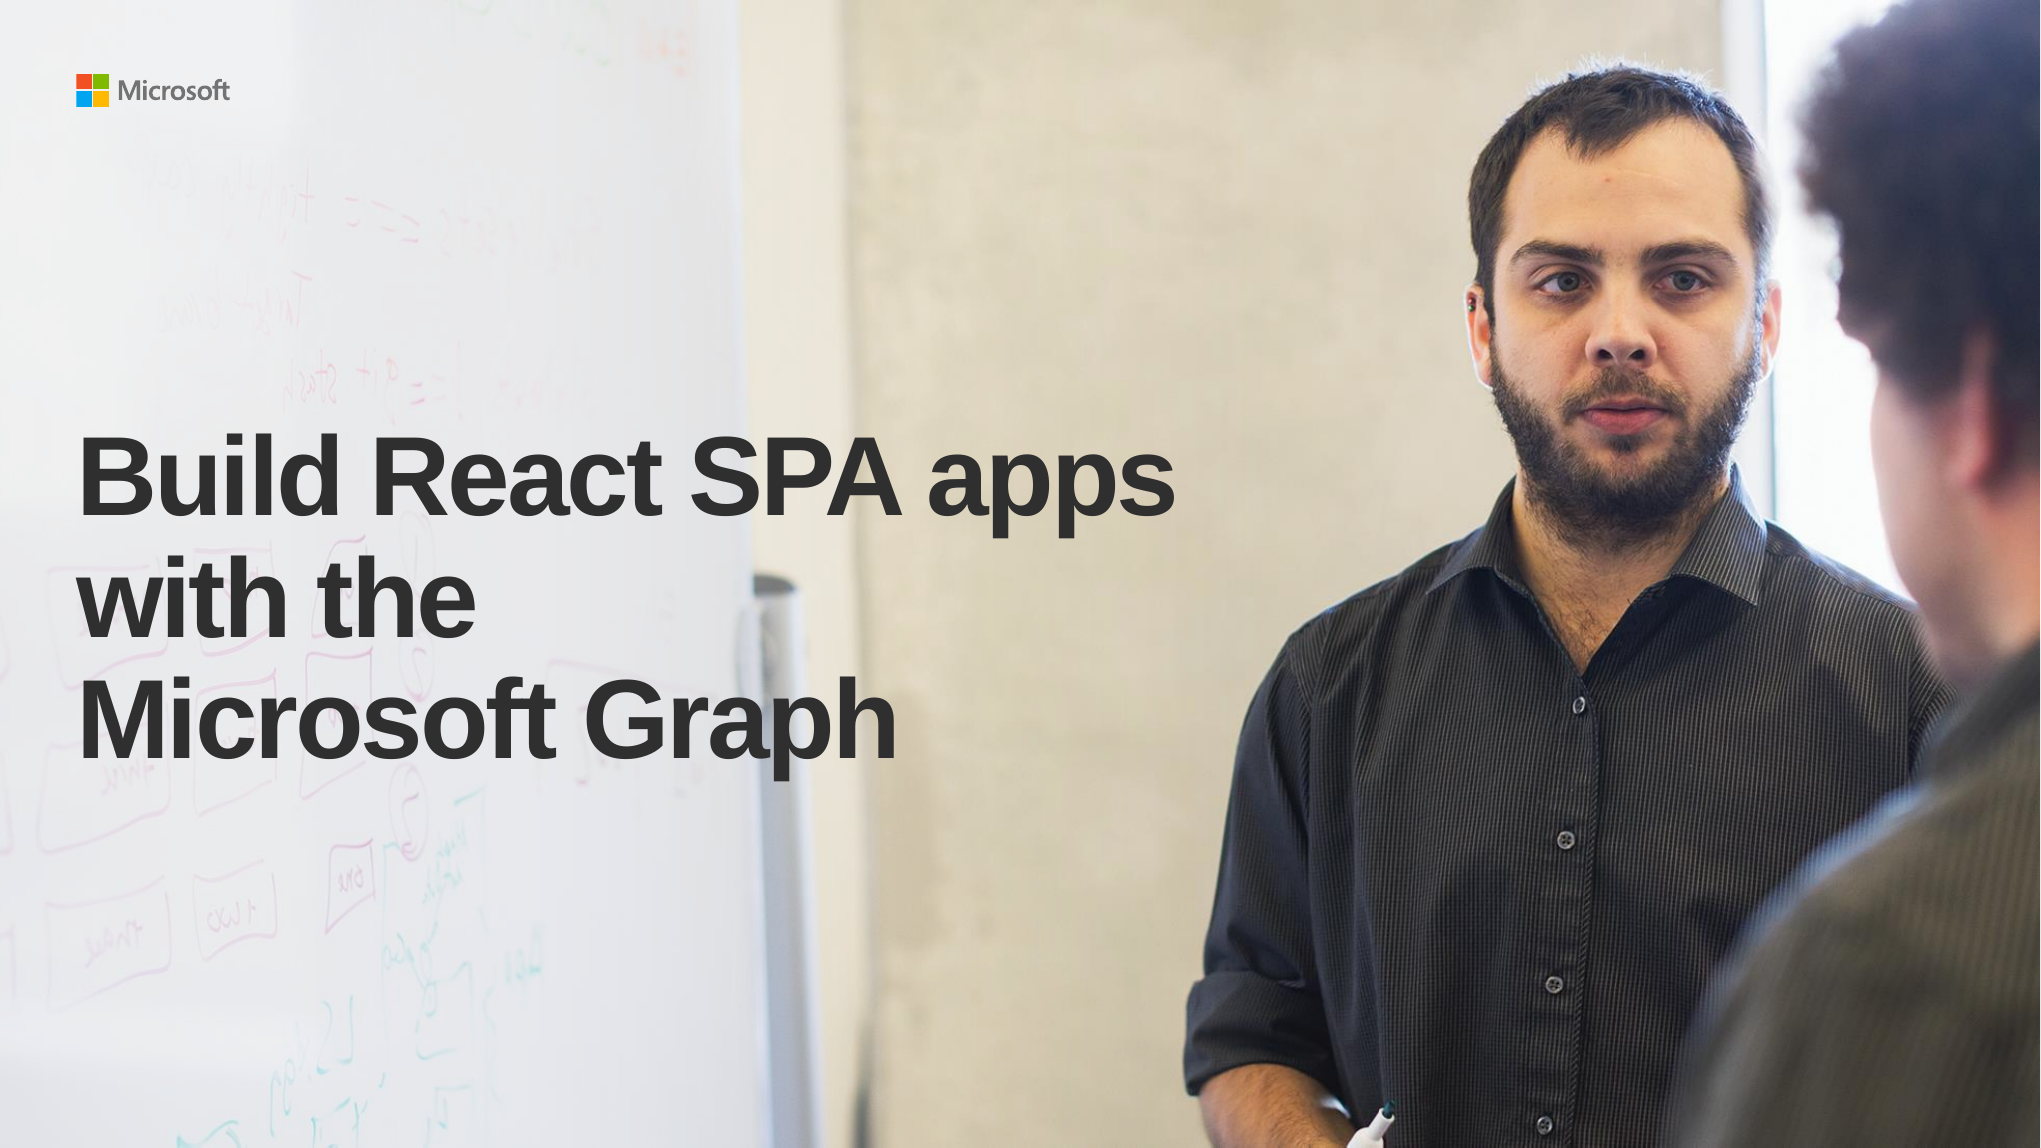

# Build React SPA apps with the Microsoft Graph